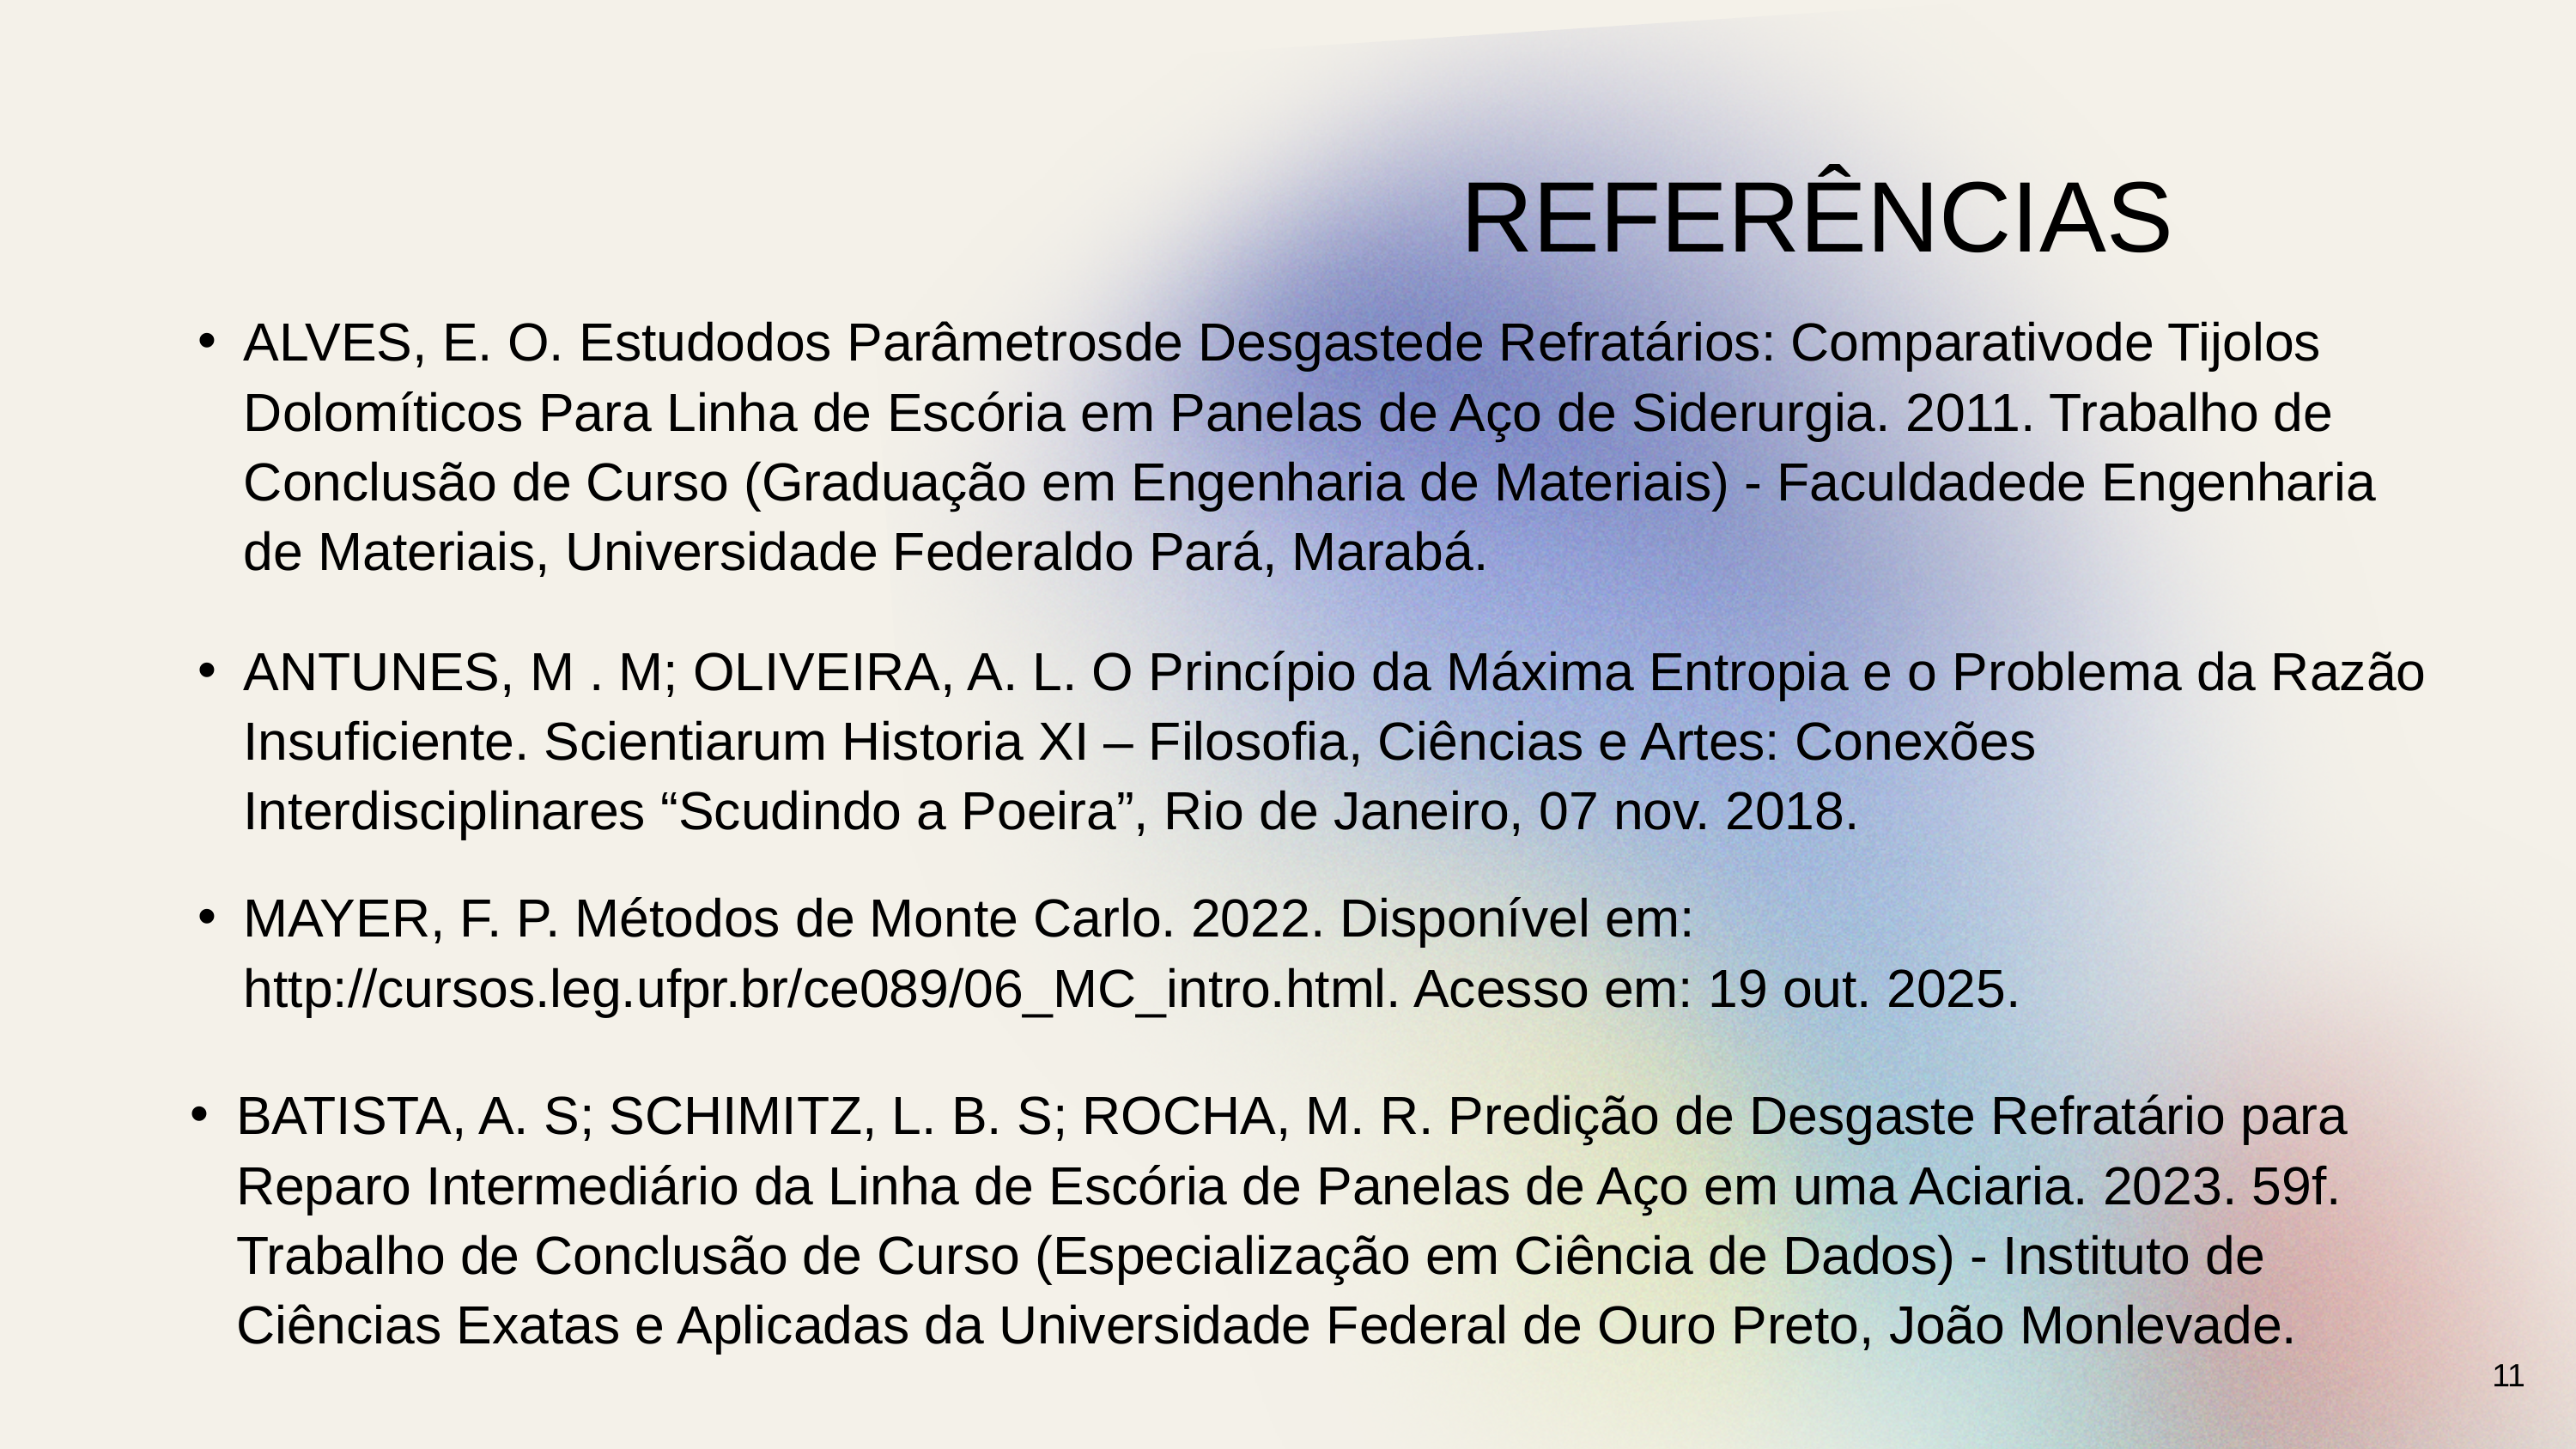

REFERÊNCIAS
ALVES, E. O. Estudodos Parâmetrosde Desgastede Refratários: Comparativode Tijolos Dolomíticos Para Linha de Escória em Panelas de Aço de Siderurgia. 2011. Trabalho de Conclusão de Curso (Graduação em Engenharia de Materiais) - Faculdadede Engenharia de Materiais, Universidade Federaldo Pará, Marabá.

ANTUNES, M . M; OLIVEIRA, A. L. O Princípio da Máxima Entropia e o Problema da Razão Insuficiente. Scientiarum Historia XI – Filosofia, Ciências e Artes: Conexões Interdisciplinares “Scudindo a Poeira”, Rio de Janeiro, 07 nov. 2018.
MAYER, F. P. Métodos de Monte Carlo. 2022. Disponível em: http://cursos.leg.ufpr.br/ce089/06_MC_intro.html. Acesso em: 19 out. 2025.
BATISTA, A. S; SCHIMITZ, L. B. S; ROCHA, M. R. Predição de Desgaste Refratário para Reparo Intermediário da Linha de Escória de Panelas de Aço em uma Aciaria. 2023. 59f. Trabalho de Conclusão de Curso (Especialização em Ciência de Dados) - Instituto de Ciências Exatas e Aplicadas da Universidade Federal de Ouro Preto, João Monlevade.
11